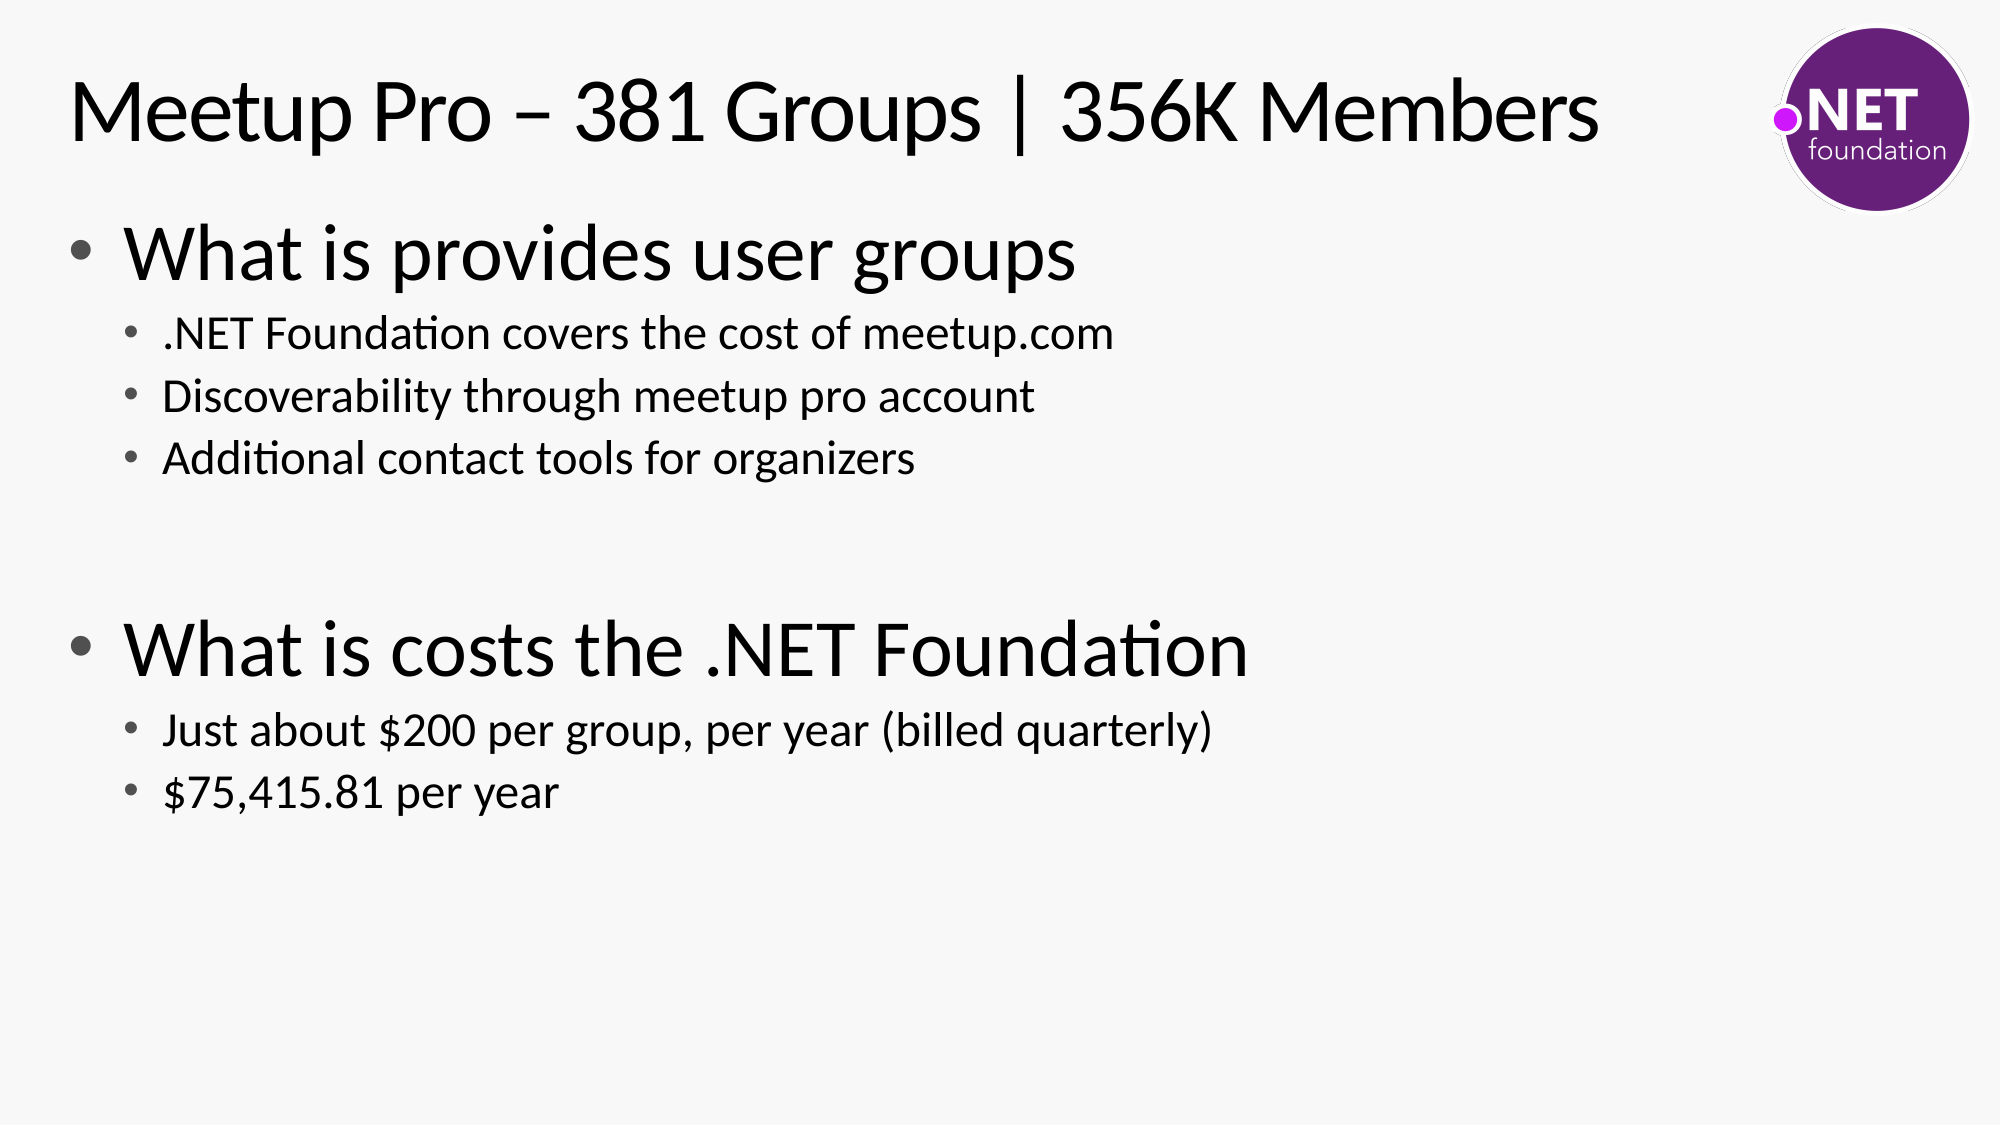

# Meetup Pro – 381 Groups | 356K Members
What is provides user groups
.NET Foundation covers the cost of meetup.com
Discoverability through meetup pro account
Additional contact tools for organizers

What is costs the .NET Foundation
Just about $200 per group, per year (billed quarterly)
$75,415.81 per year